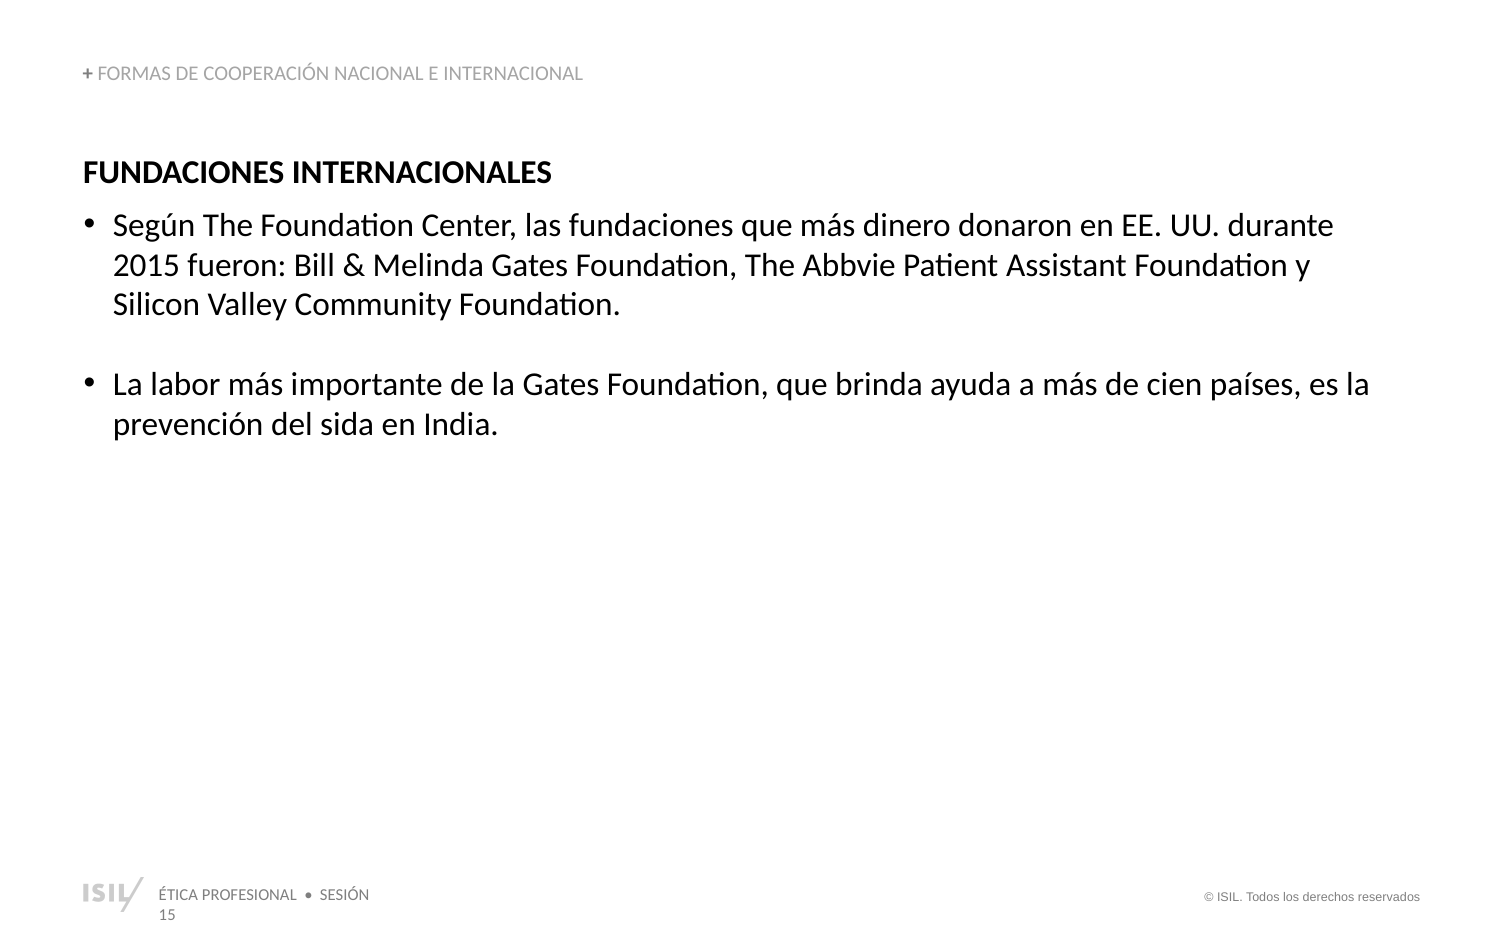

+ FORMAS DE COOPERACIÓN NACIONAL E INTERNACIONAL
FUNDACIONES INTERNACIONALES
Según The Foundation Center, las fundaciones que más dinero donaron en EE. UU. durante 2015 fueron: Bill & Melinda Gates Foundation, The Abbvie Patient Assistant Foundation y Silicon Valley Community Foundation.

La labor más importante de la Gates Foundation, que brinda ayuda a más de cien países, es la prevención del sida en India.